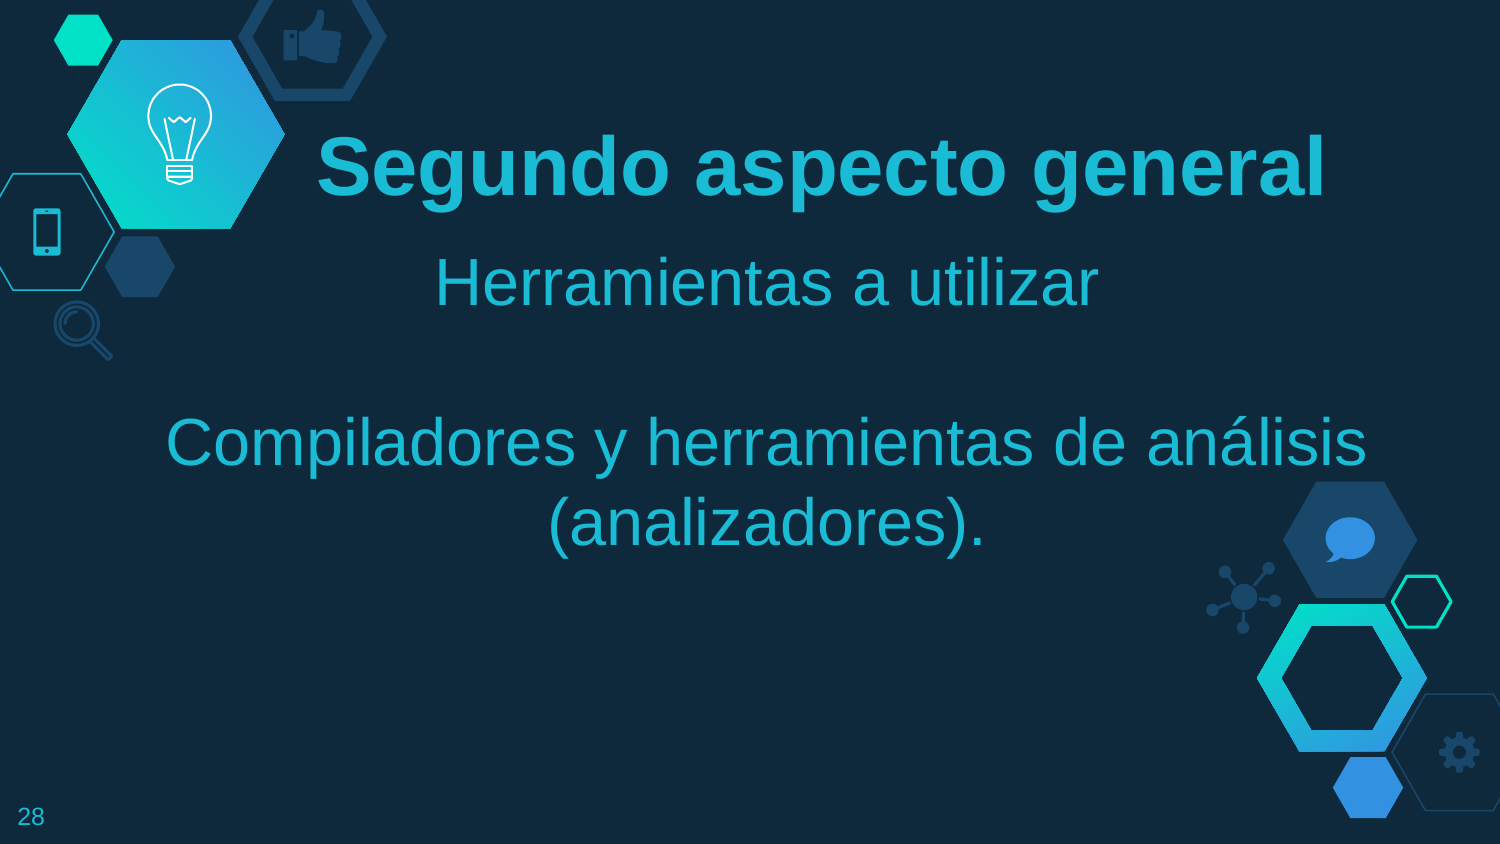

# Segundo aspecto general
Herramientas a utilizar

Compiladores y herramientas de análisis (analizadores).
28